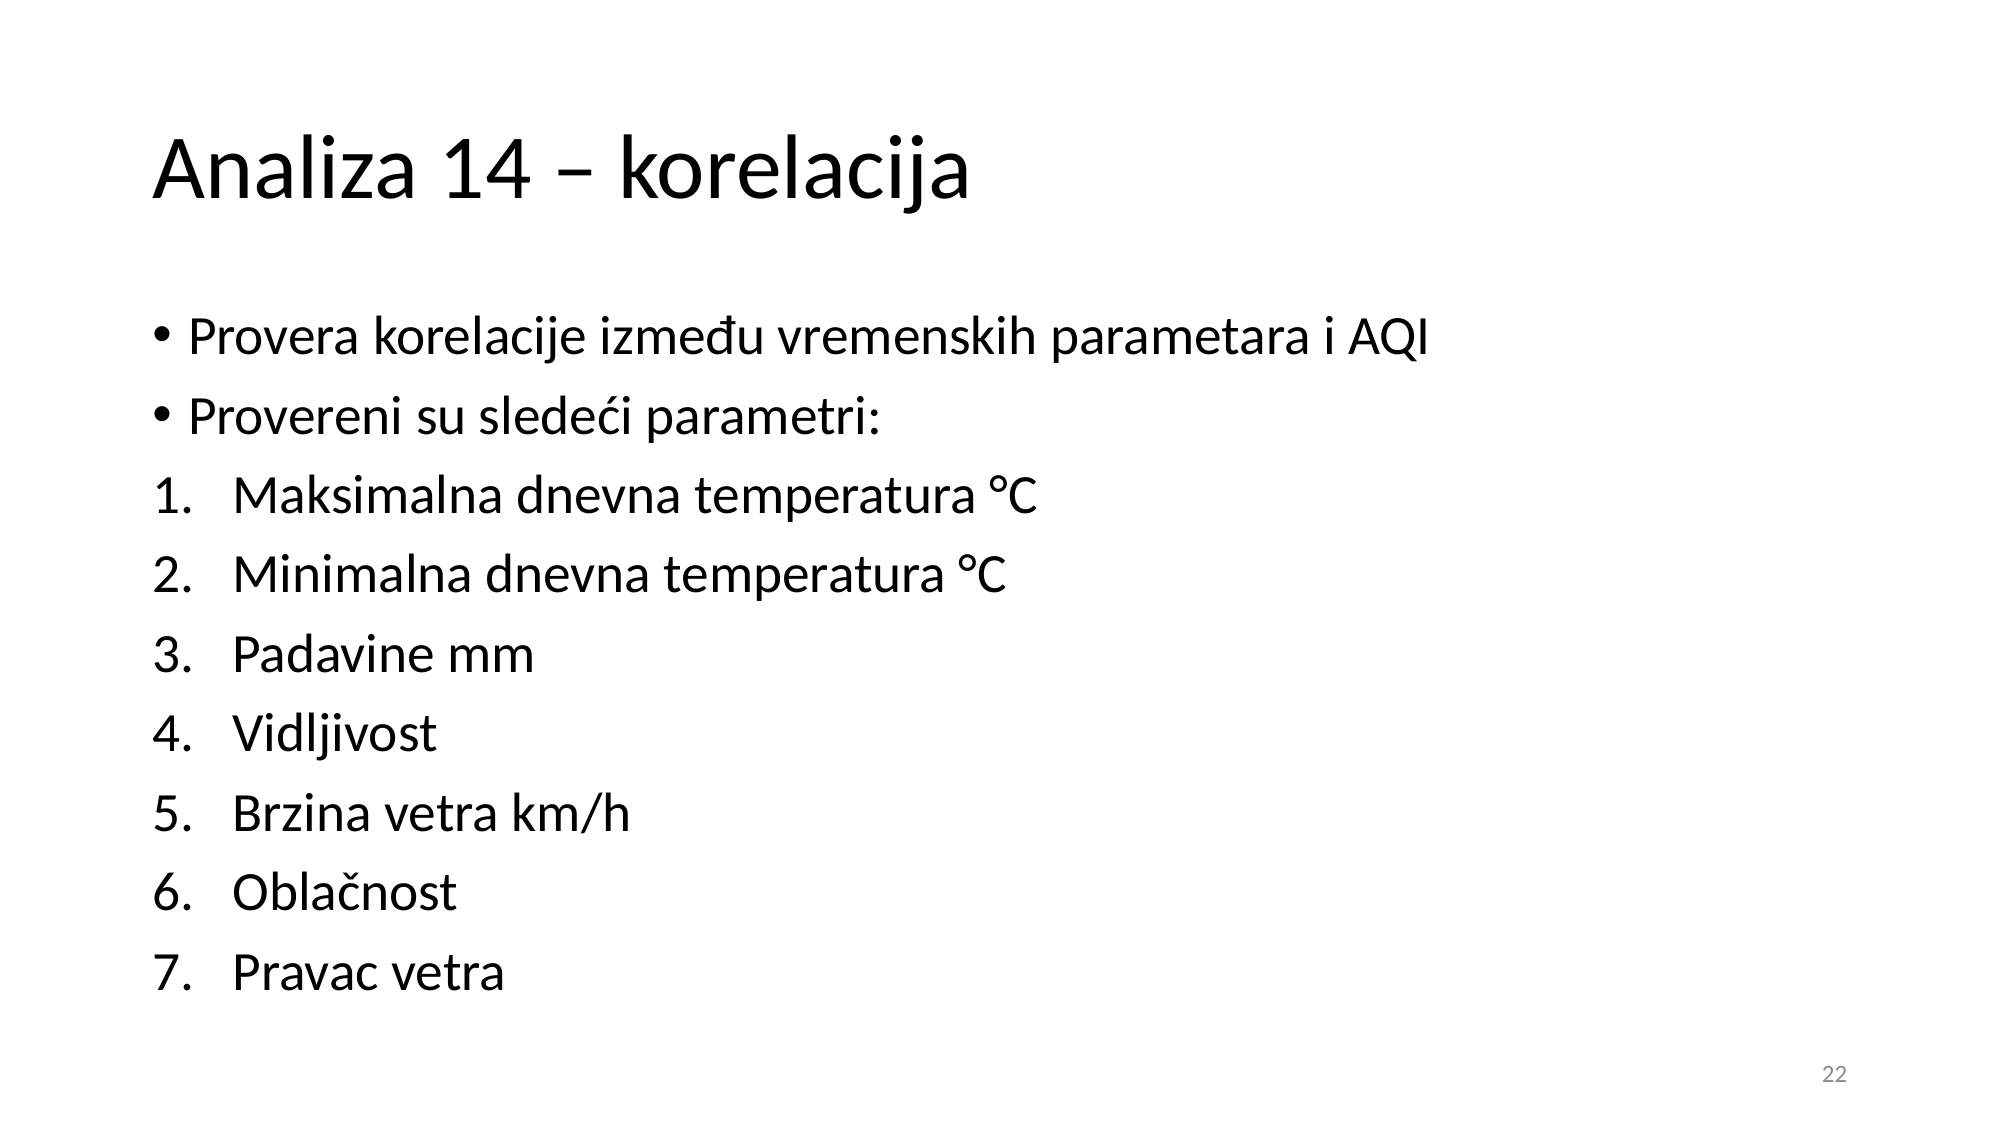

# Analiza 14 – korelacija
Provera korelacije između vremenskih parametara i AQI
Provereni su sledeći parametri:
Maksimalna dnevna temperatura °C
Minimalna dnevna temperatura °C
Padavine mm
Vidljivost
Brzina vetra km/h
Oblačnost
Pravac vetra
22